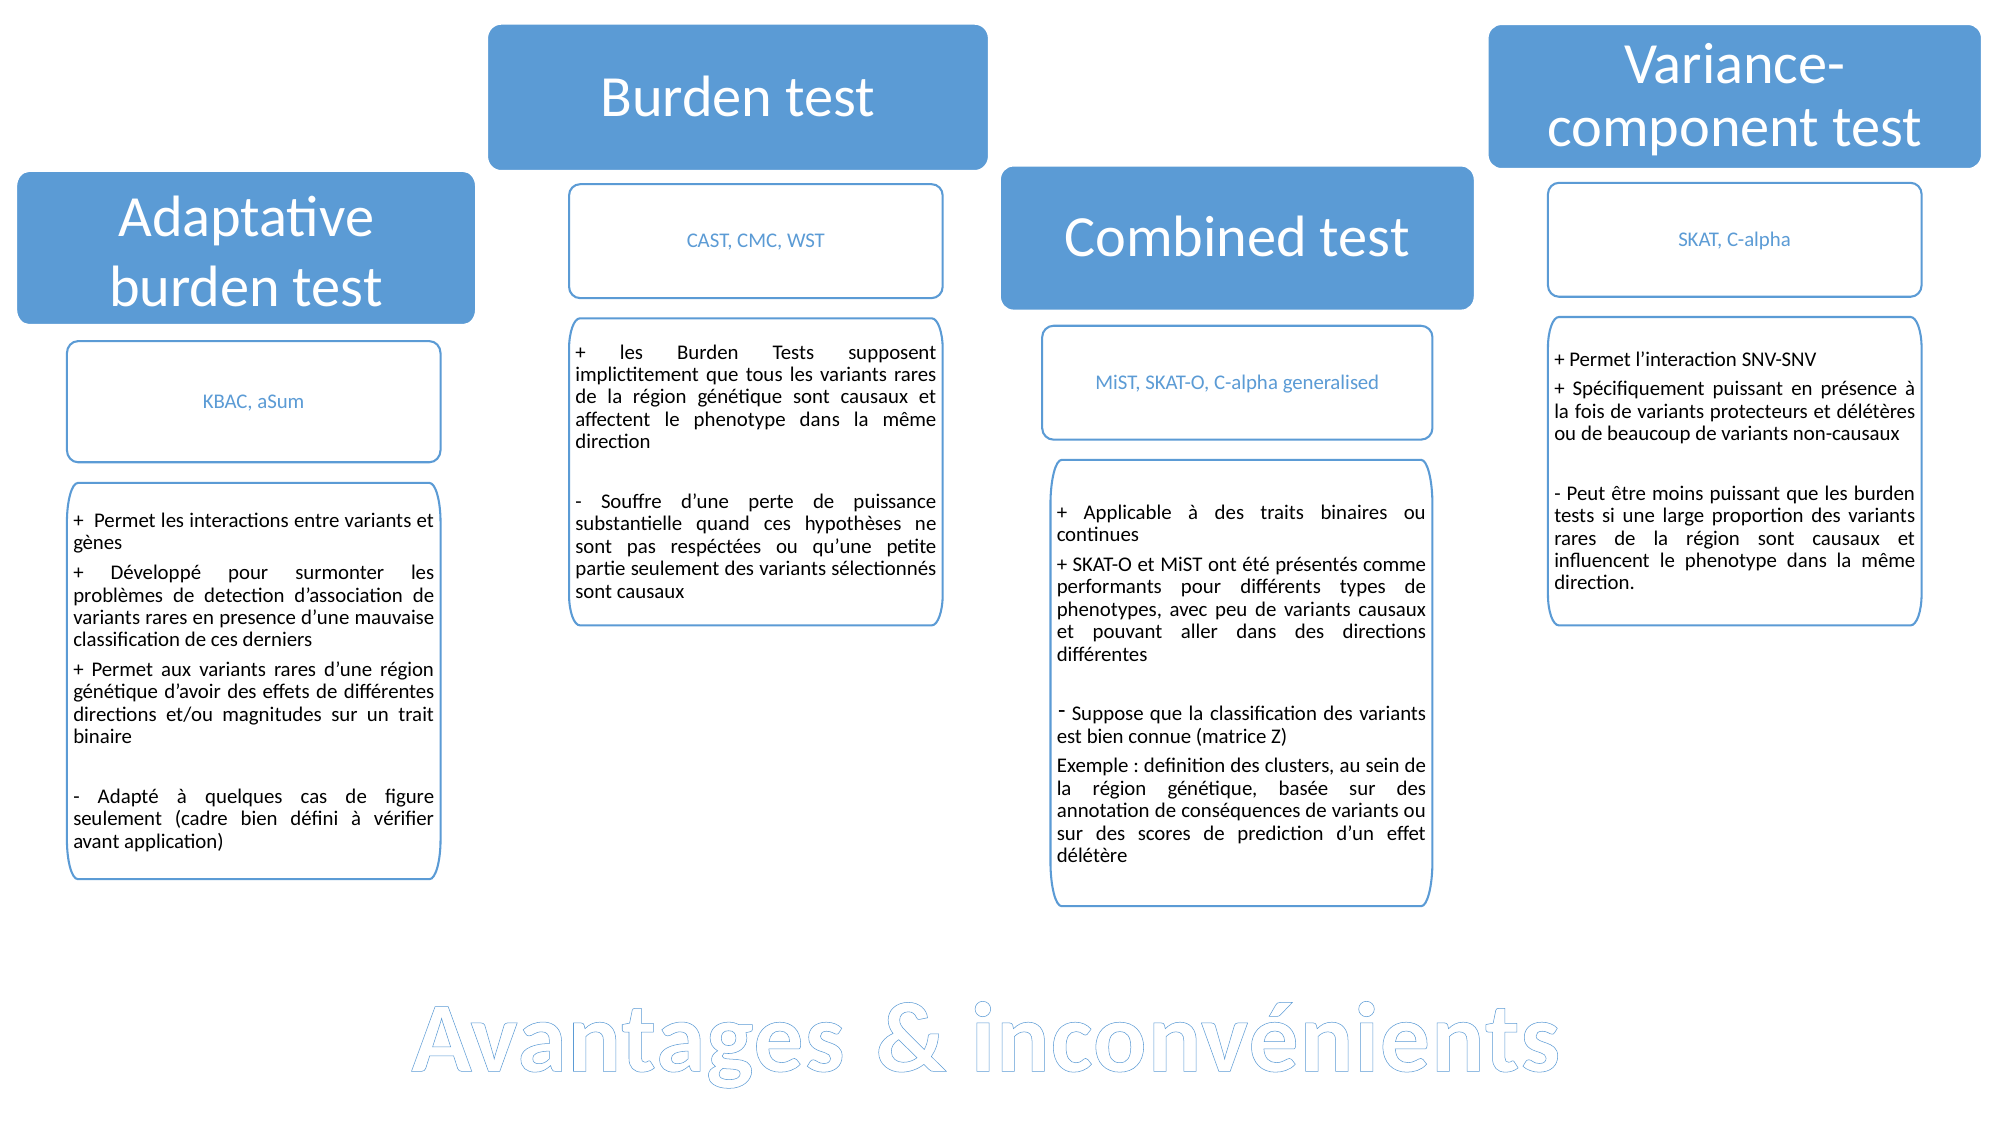

Burden test
Variance-component test
Combined test
Adaptative burden test
KBAC, aSum
+  Permet les interactions entre variants et gènes
+ Développé pour surmonter les problèmes de detection d’association de variants rares en presence d’une mauvaise classification de ces derniers
+ Permet aux variants rares d’une région génétique d’avoir des effets de différentes directions et/ou magnitudes sur un trait binaire

- Adapté à quelques cas de figure seulement (cadre bien défini à vérifier avant application)
SKAT, C-alpha
CAST, CMC, WST
+ Permet l’interaction SNV-SNV
+ Spécifiquement puissant en présence à la fois de variants protecteurs et délétères ou de beaucoup de variants non-causaux

- Peut être moins puissant que les burden tests si une large proportion des variants rares de la région sont causaux et influencent le phenotype dans la même direction.
+ les Burden Tests supposent implictitement que tous les variants rares de la région génétique sont causaux et affectent le phenotype dans la même direction

- Souffre d’une perte de puissance substantielle quand ces hypothèses ne sont pas respéctées ou qu’une petite partie seulement des variants sélectionnés sont causaux
MiST, SKAT-O, C-alpha generalised

+ Applicable à des traits binaires ou continues
+ SKAT-O et MiST ont été présentés comme performants pour différents types de phenotypes, avec peu de variants causaux et pouvant aller dans des directions différentes

 Suppose que la classification des variants est bien connue (matrice Z)
Exemple : definition des clusters, au sein de la région génétique, basée sur des annotation de conséquences de variants ou sur des scores de prediction d’un effet délétère

Avantages & inconvénients